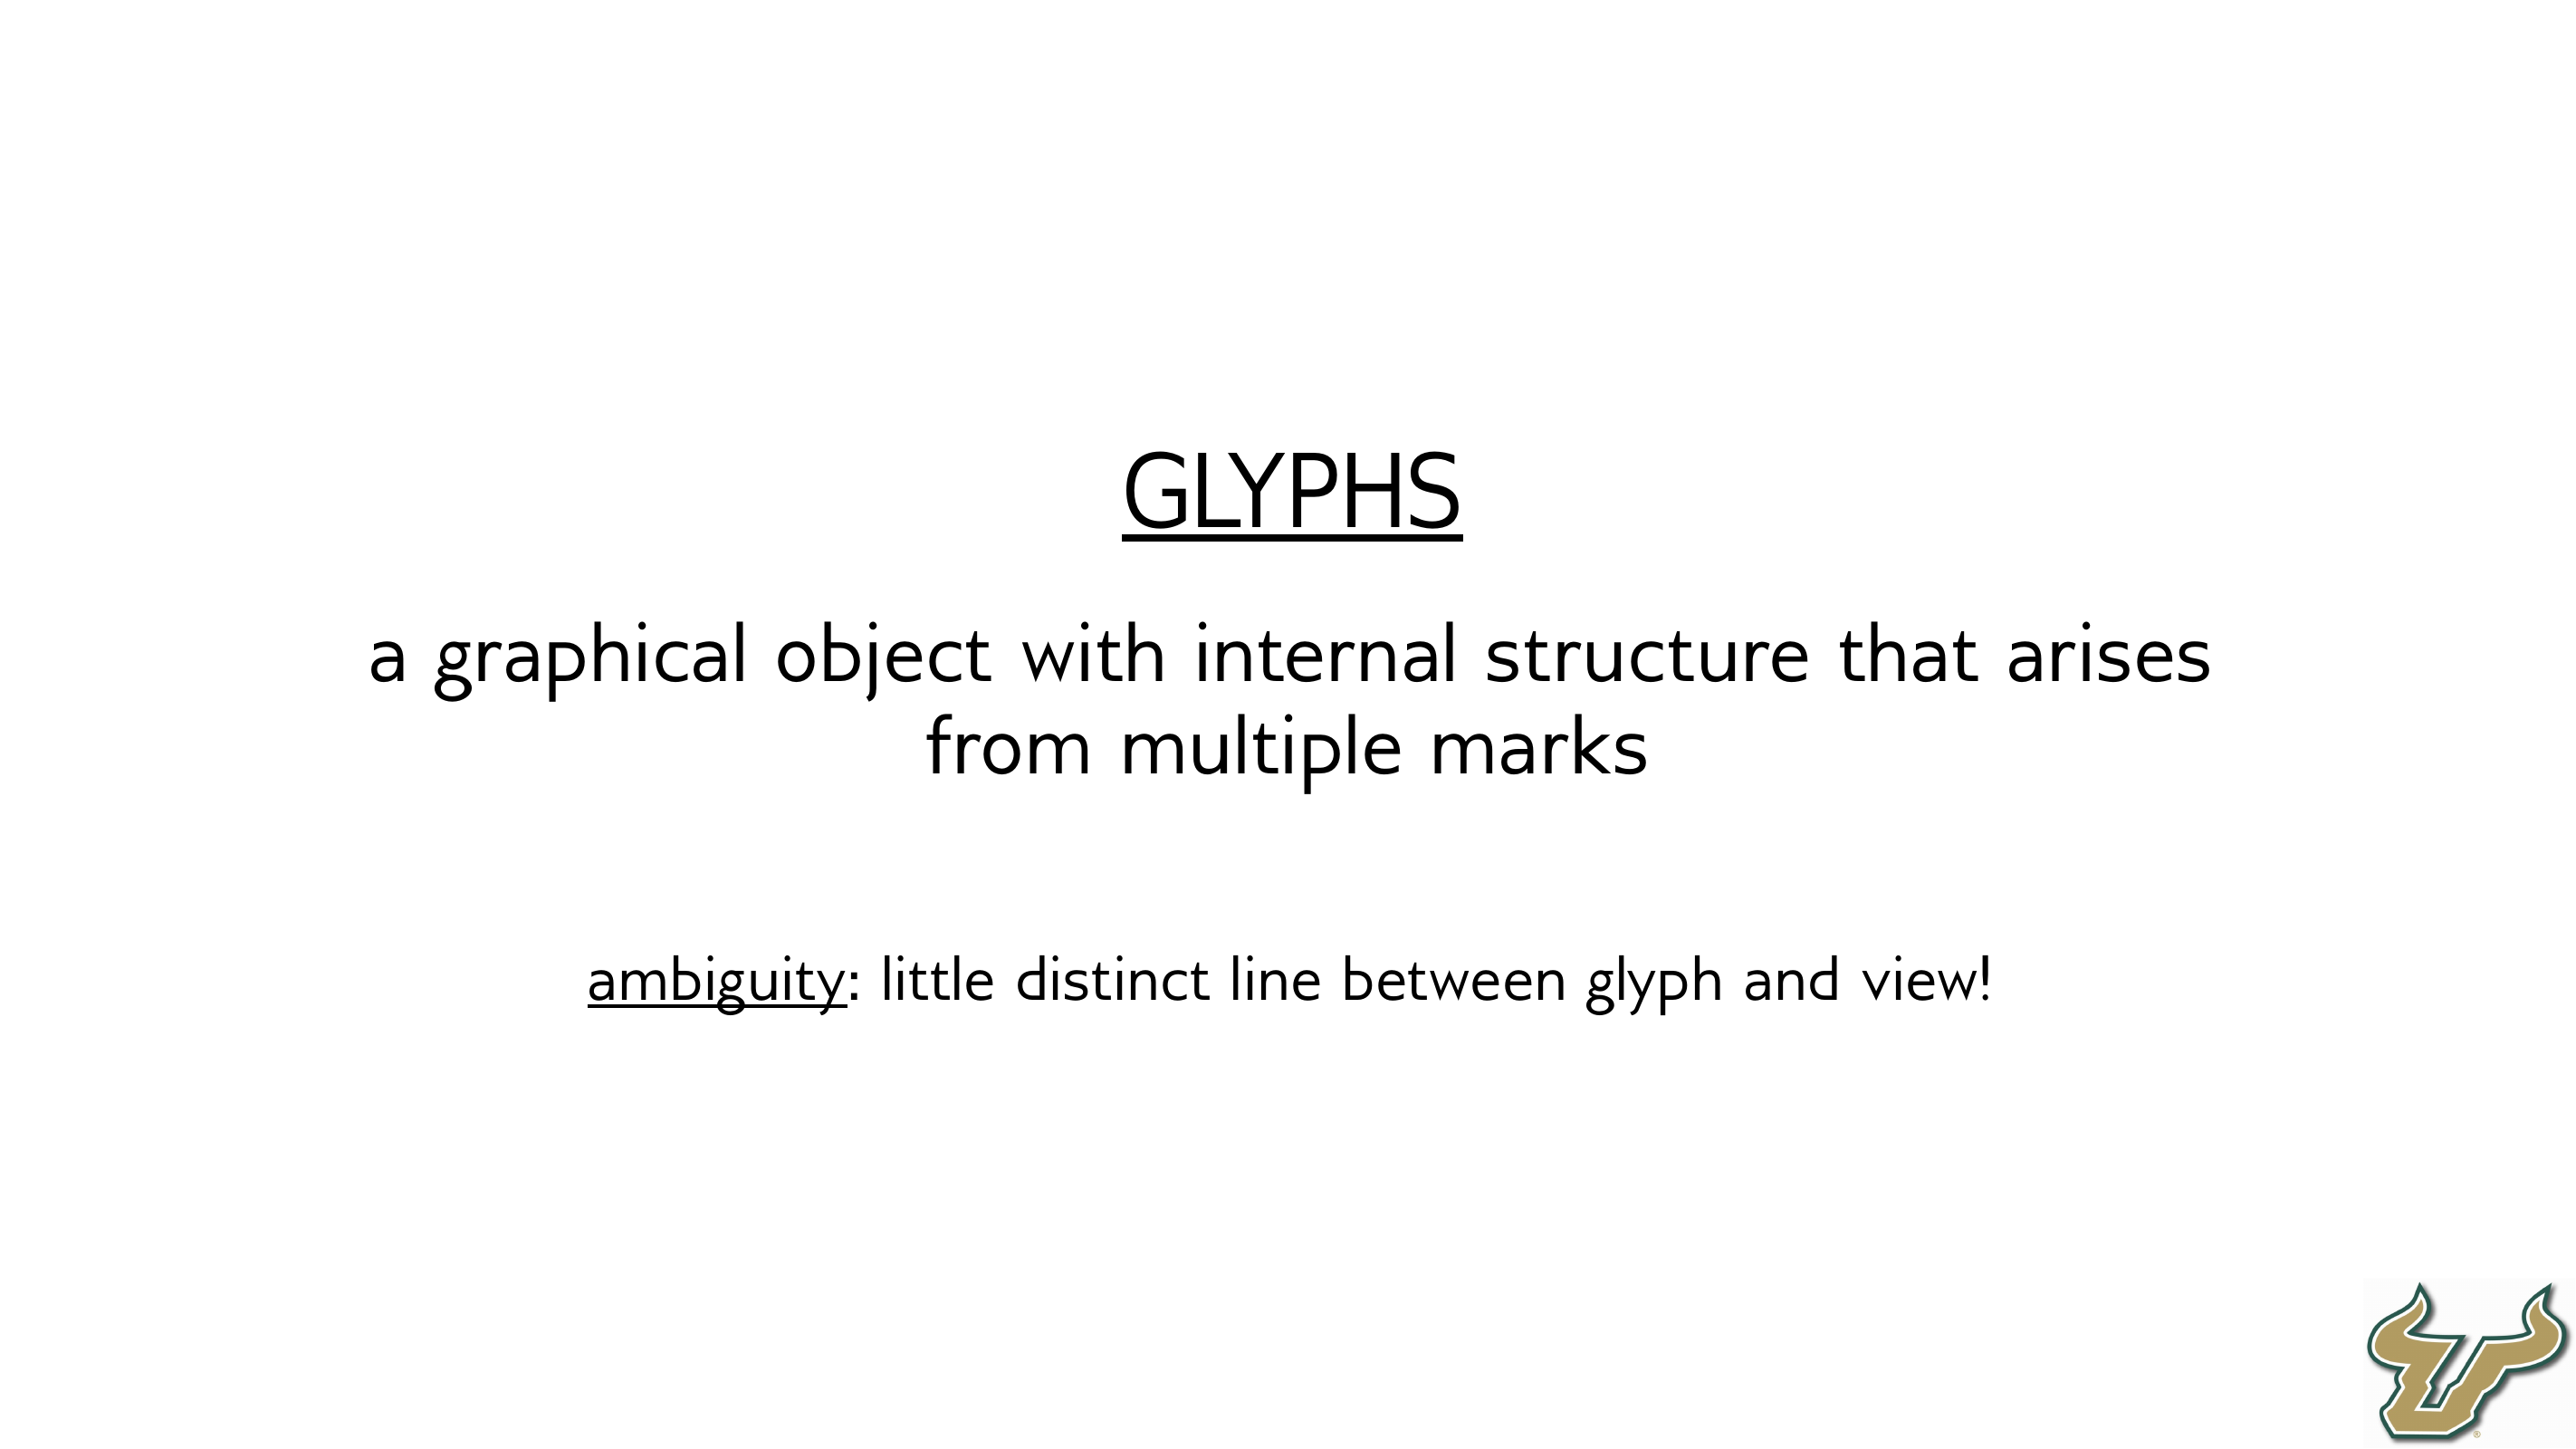

GLYPHS
a graphical object with internal structure that arises from multiple marks

ambiguity: little distinct line between glyph and view!